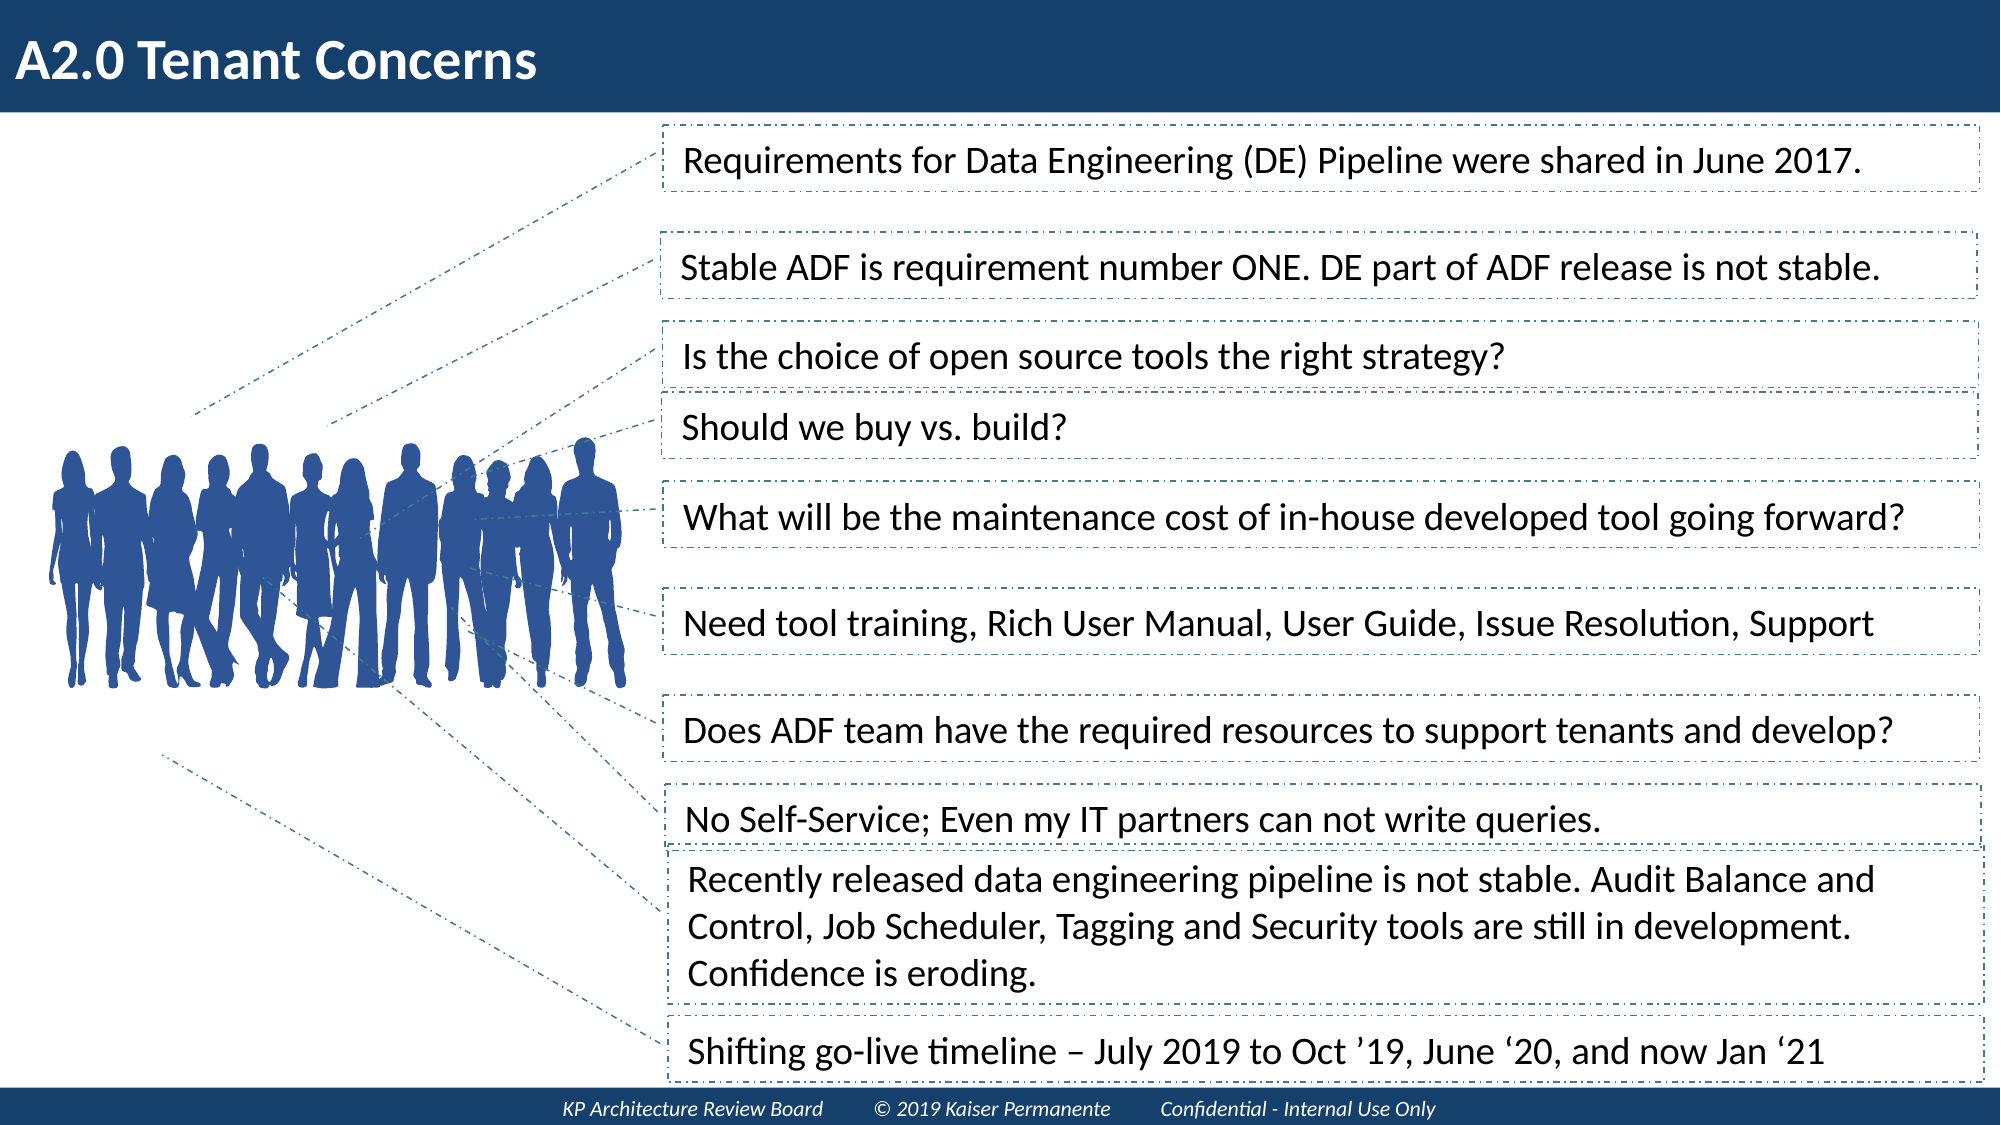

# A2.0 Tenant Concerns
Requirements for Data Engineering (DE) Pipeline were shared in June 2017.
Stable ADF is requirement number ONE. DE part of ADF release is not stable.
Is the choice of open source tools the right strategy?
Should we buy vs. build?

What will be the maintenance cost of in-house developed tool going forward?
Need tool training, Rich User Manual, User Guide, Issue Resolution, Support
Does ADF team have the required resources to support tenants and develop?
No Self-Service; Even my IT partners can not write queries.
Recently released data engineering pipeline is not stable. Audit Balance and Control, Job Scheduler, Tagging and Security tools are still in development. Confidence is eroding.
Shifting go-live timeline – July 2019 to Oct ’19, June ‘20, and now Jan ‘21
KP Architecture Review Board          © 2019 Kaiser Permanente          Confidential - Internal Use Only